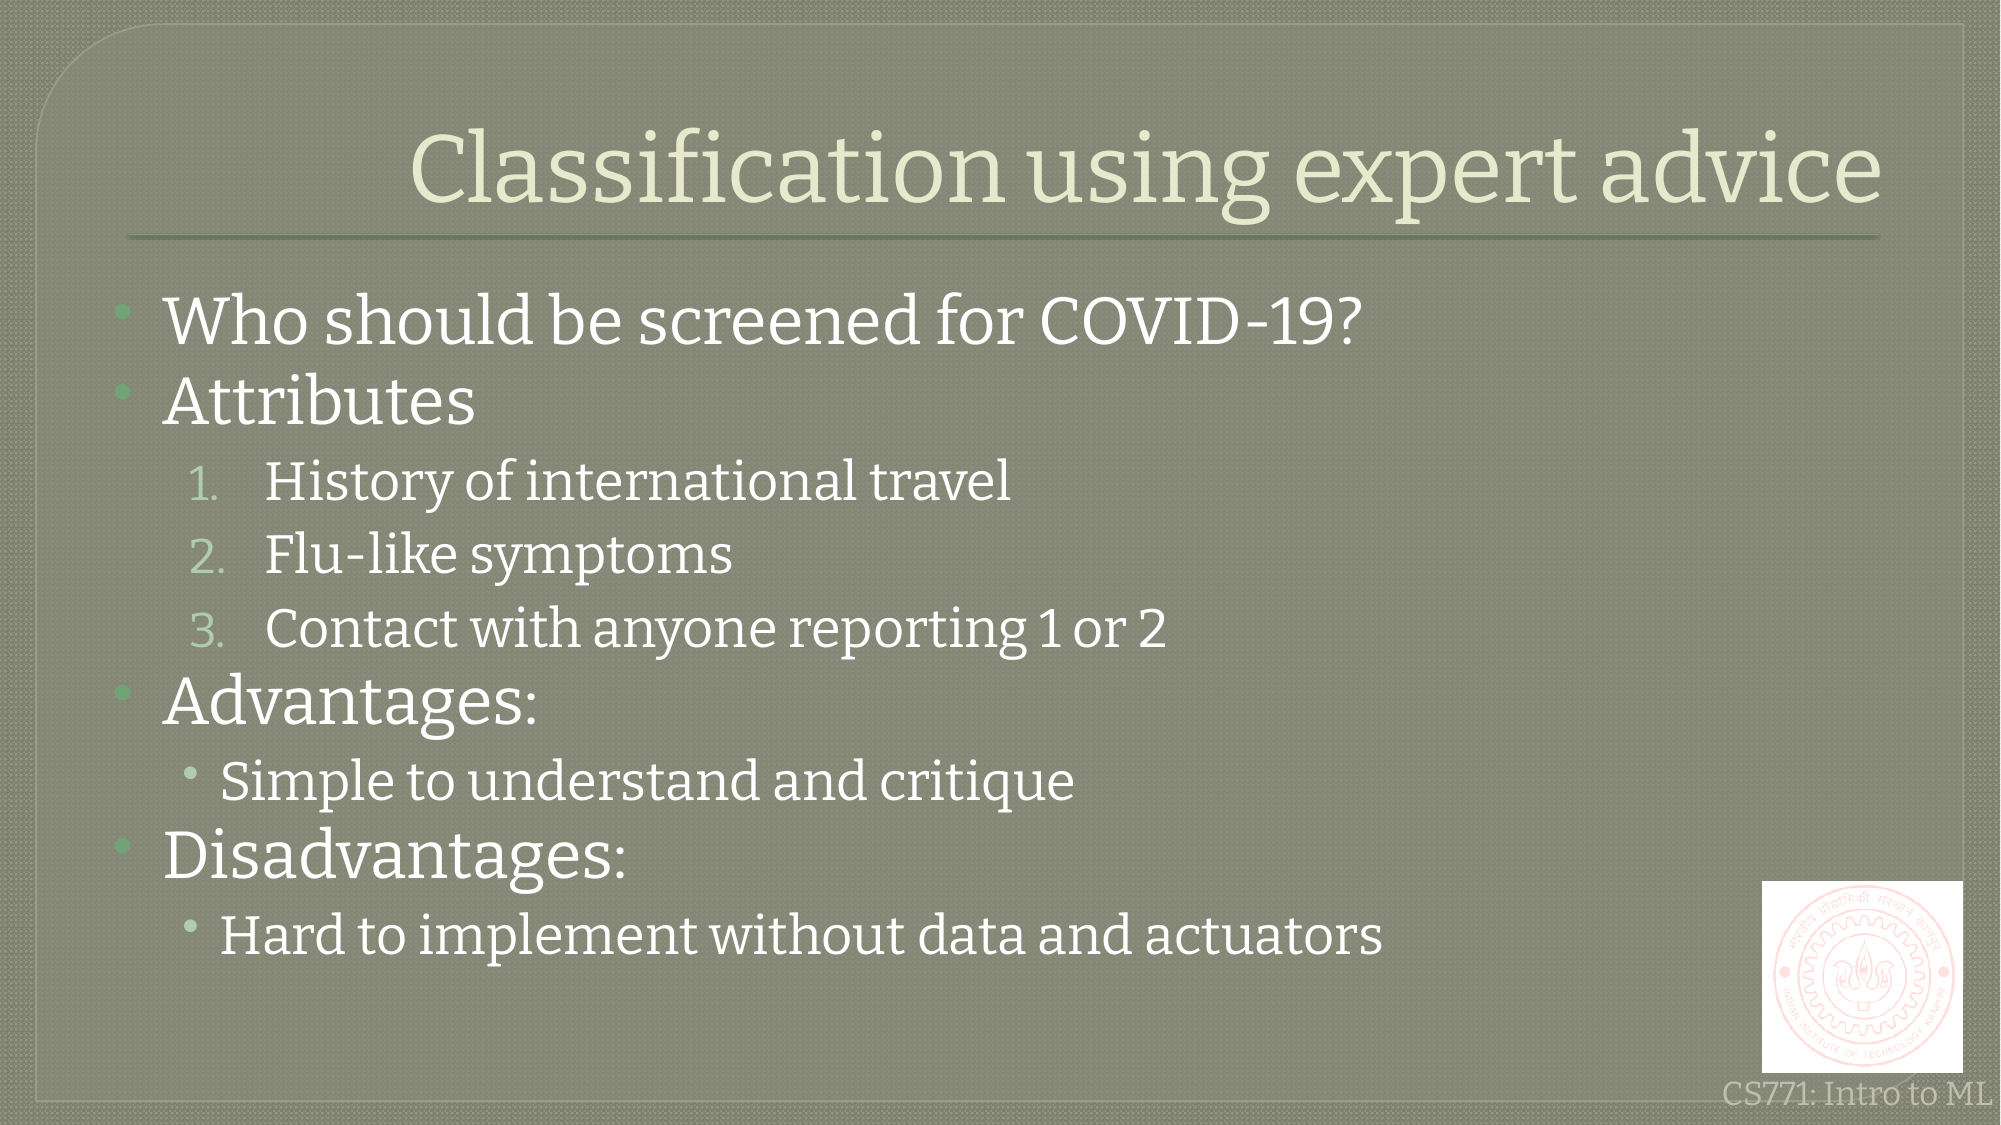

# Classification using expert advice
Who should be screened for COVID-19?
Attributes
History of international travel
Flu-like symptoms
Contact with anyone reporting 1 or 2
Advantages:
Simple to understand and critique
Disadvantages:
Hard to implement without data and actuators